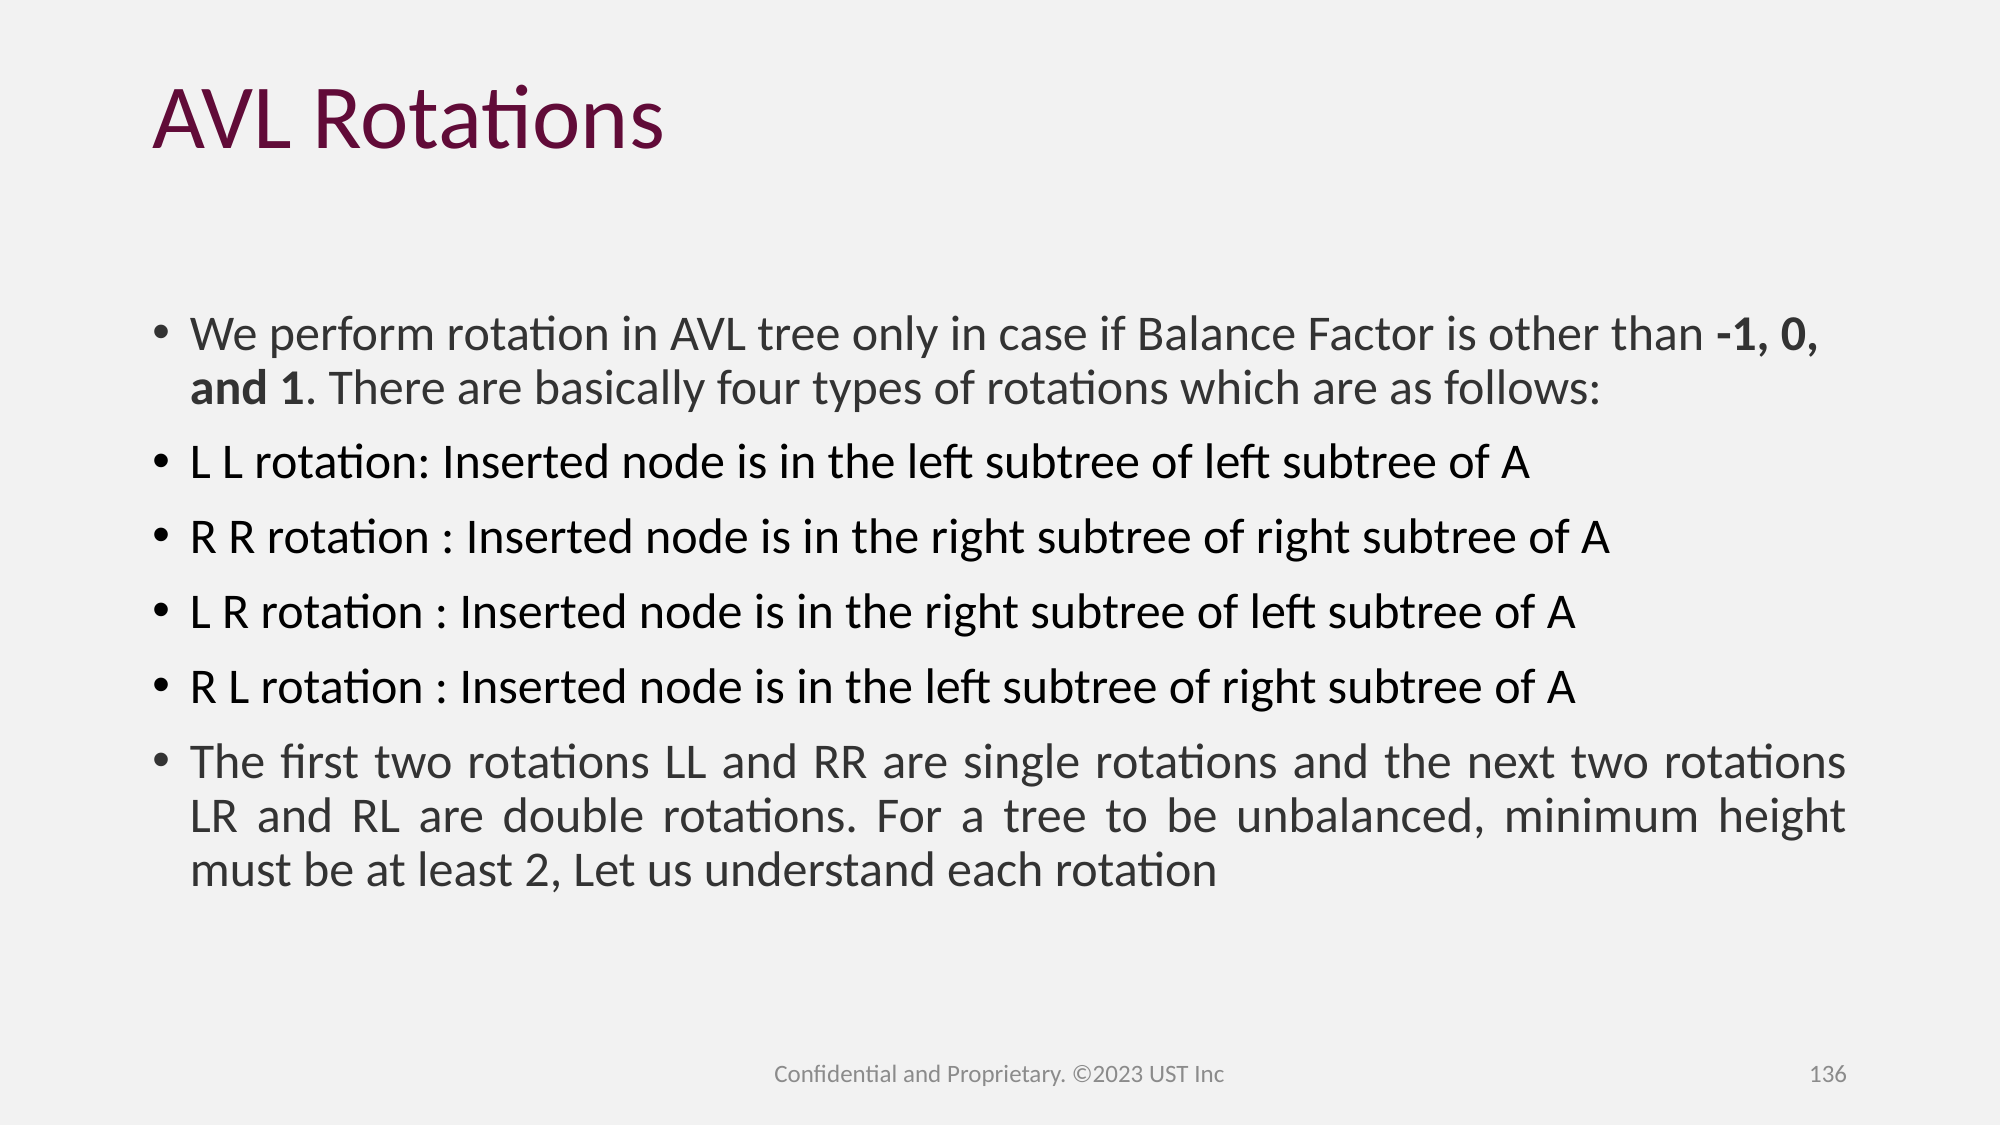

# AVL Rotations

We perform rotation in AVL tree only in case if Balance Factor is other than -1, 0, and 1. There are basically four types of rotations which are as follows:
L L rotation: Inserted node is in the left subtree of left subtree of A
R R rotation : Inserted node is in the right subtree of right subtree of A
L R rotation : Inserted node is in the right subtree of left subtree of A
R L rotation : Inserted node is in the left subtree of right subtree of A
The first two rotations LL and RR are single rotations and the next two rotations LR and RL are double rotations. For a tree to be unbalanced, minimum height must be at least 2, Let us understand each rotation

Confidential and Proprietary. ©2023 UST Inc
136